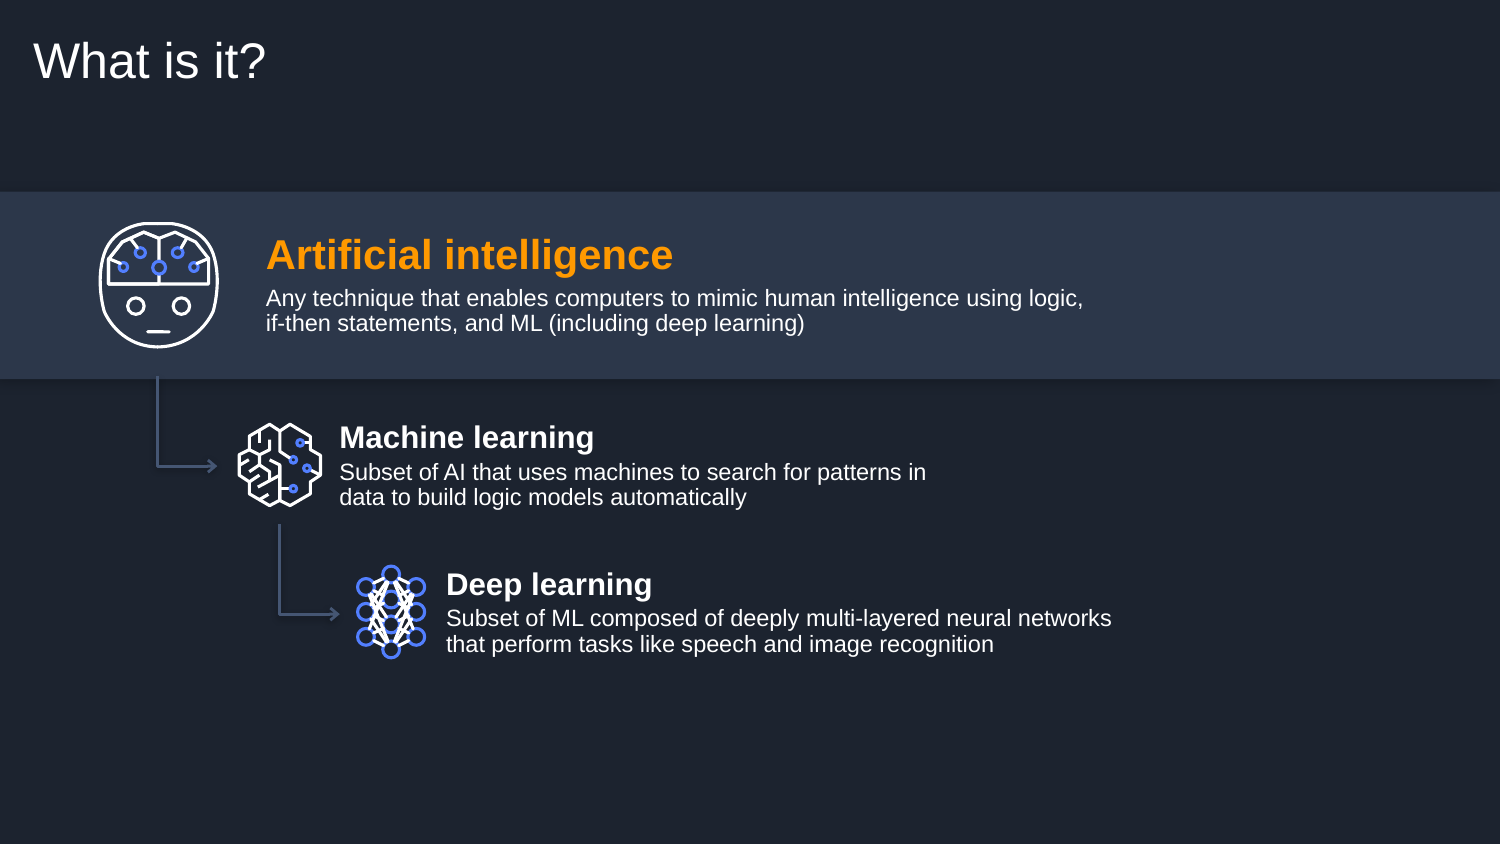

# What is it?

Artificial intelligence
Any technique that enables computers to mimic human intelligence using logic,
if-then statements, and ML (including deep learning)

Machine learning
Subset of AI that uses machines to search for patterns in data to build logic models automatically

Deep learning
Subset of ML composed of deeply multi-layered neural networks that perform tasks like speech and image recognition